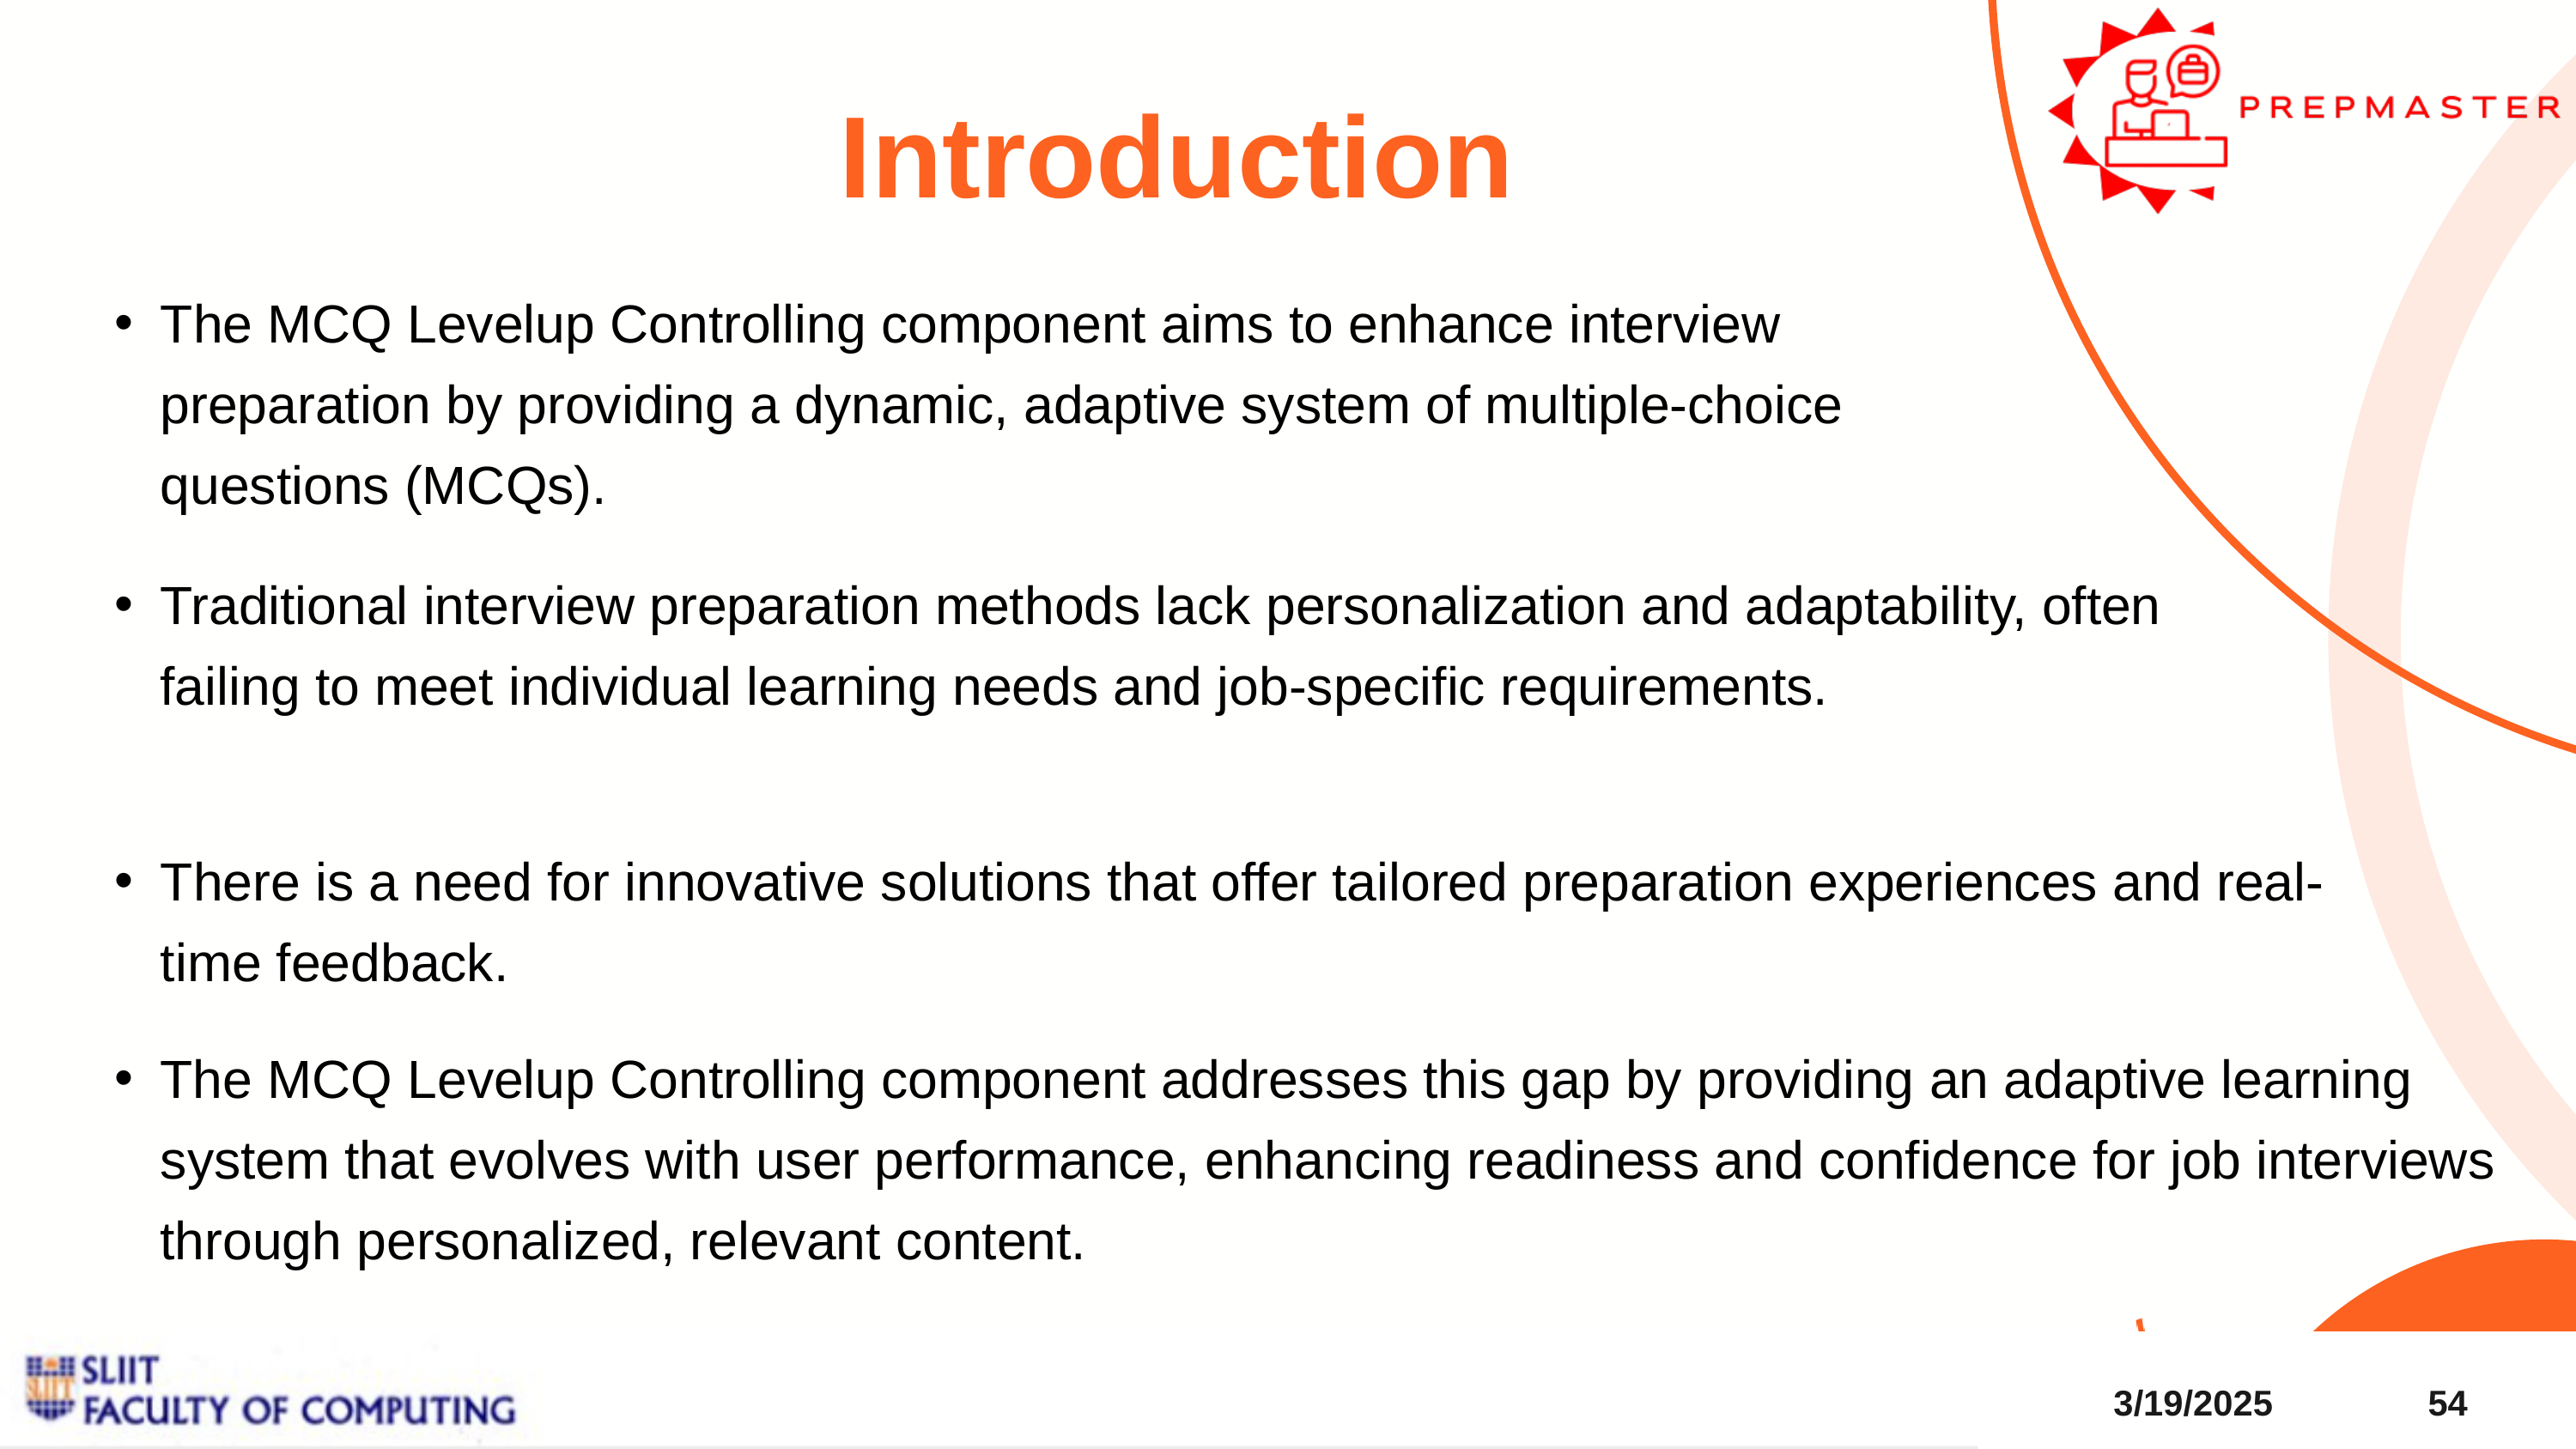

Introduction
The MCQ Levelup Controlling component aims to enhance interview preparation by providing a dynamic, adaptive system of multiple-choice questions (MCQs).
Traditional interview preparation methods lack personalization and adaptability, often failing to meet individual learning needs and job-specific requirements.
There is a need for innovative solutions that offer tailored preparation experiences and real-time feedback.
The MCQ Levelup Controlling component addresses this gap by providing an adaptive learning system that evolves with user performance, enhancing readiness and confidence for job interviews through personalized, relevant content.

3/19/2025
54